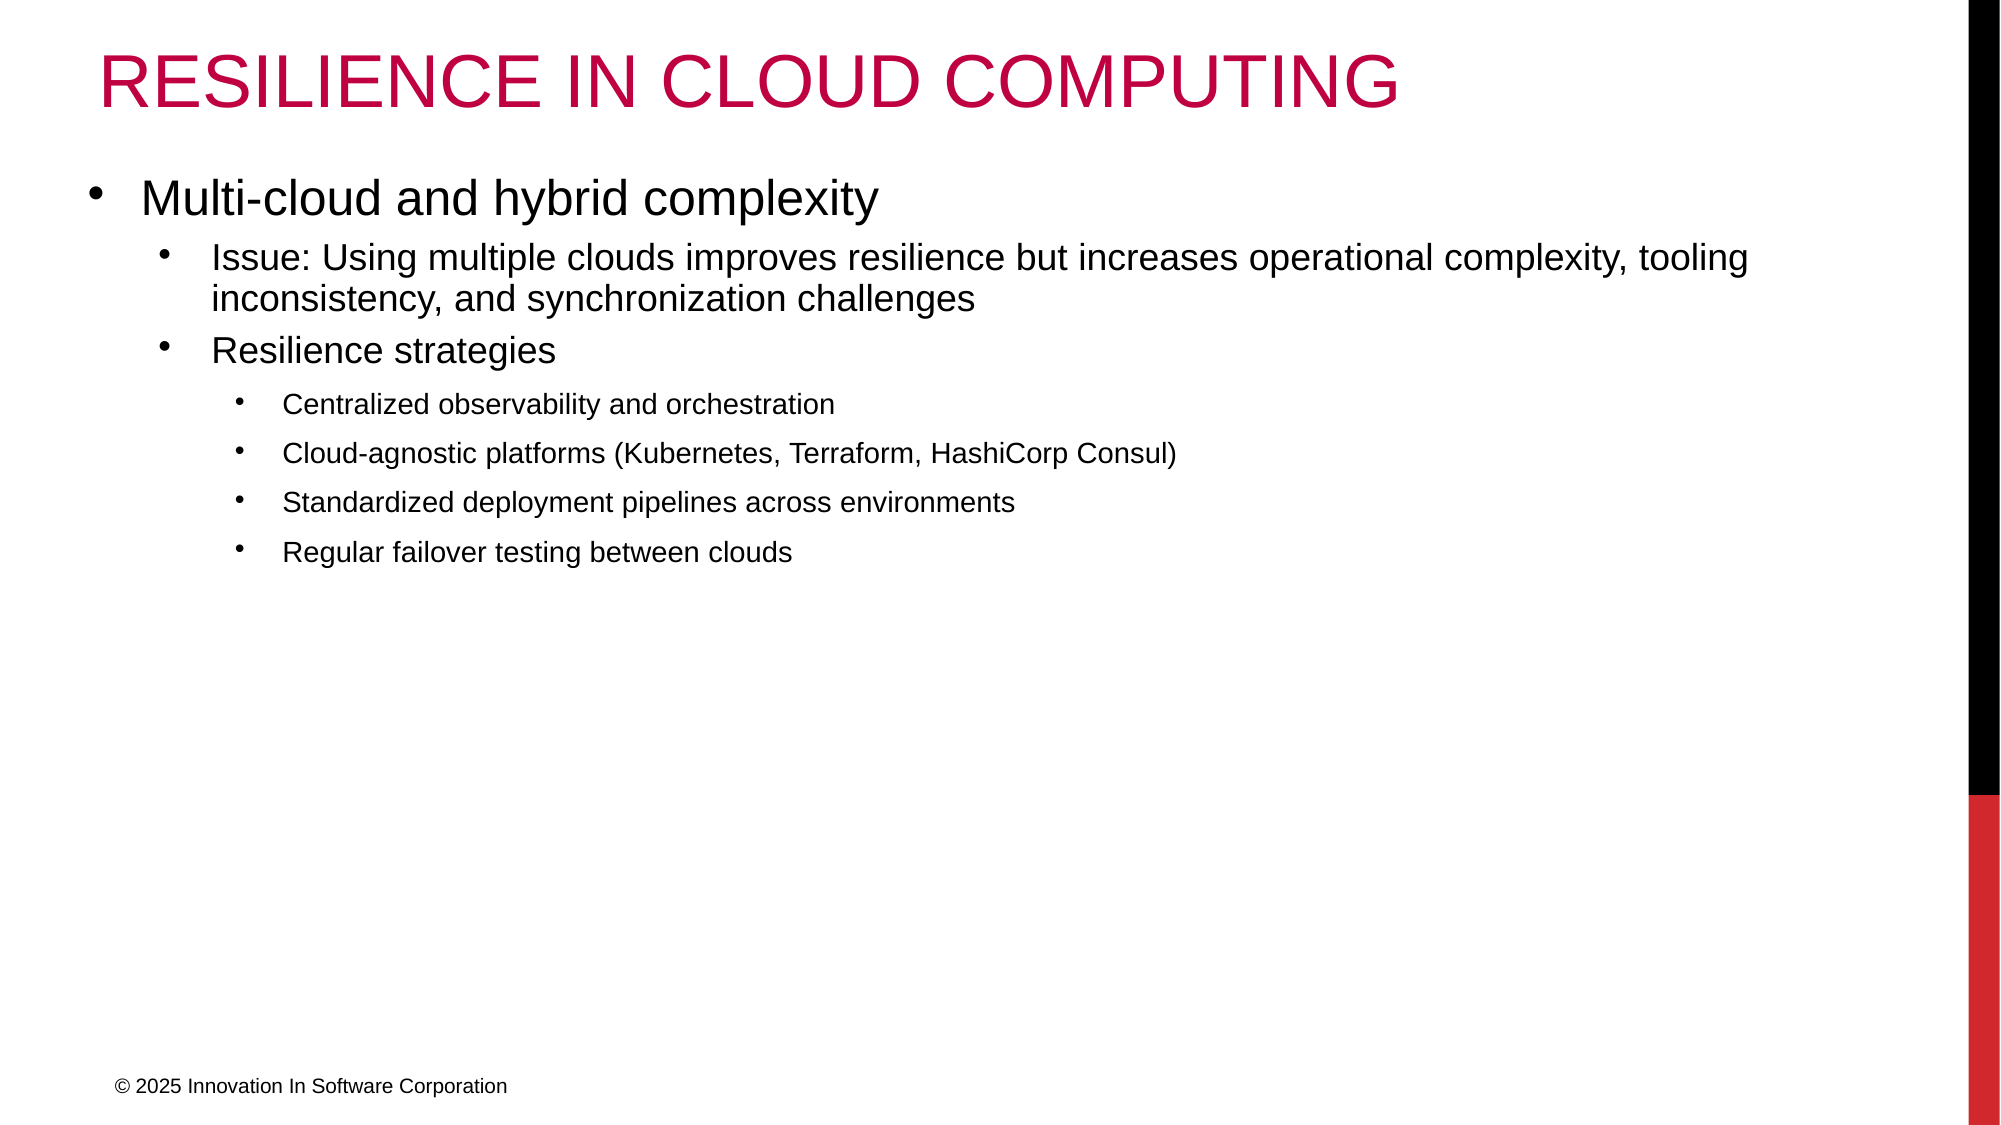

# resilience in Cloud Computing
Multi-cloud and hybrid complexity
Issue: Using multiple clouds improves resilience but increases operational complexity, tooling inconsistency, and synchronization challenges
Resilience strategies
Centralized observability and orchestration
Cloud-agnostic platforms (Kubernetes, Terraform, HashiCorp Consul)
Standardized deployment pipelines across environments
Regular failover testing between clouds
© 2025 Innovation In Software Corporation